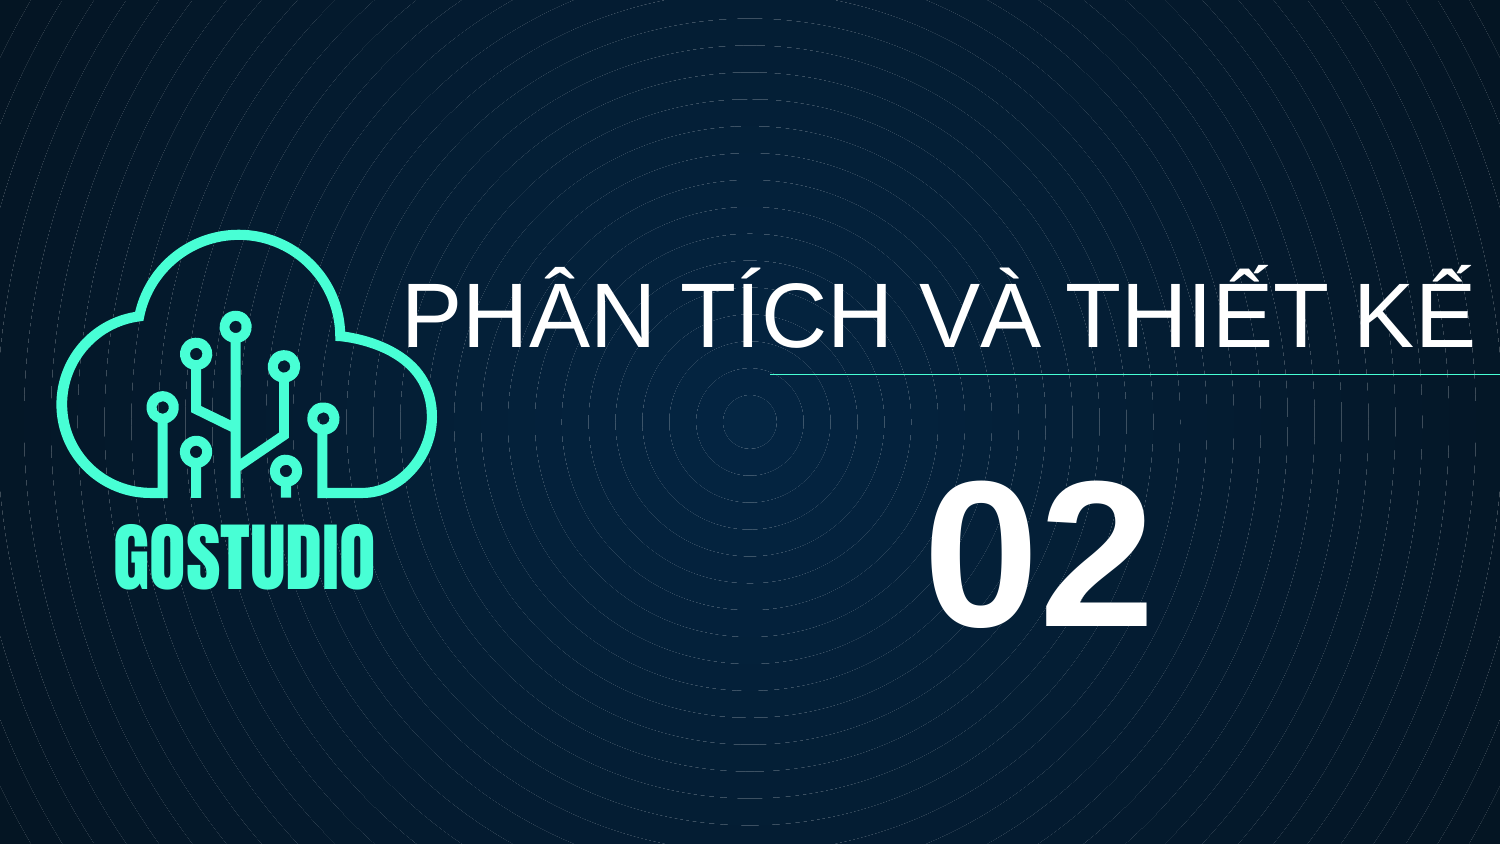

PHÂN TÍCH VÀ THIẾT KẾ

02
# GOSTUDIO